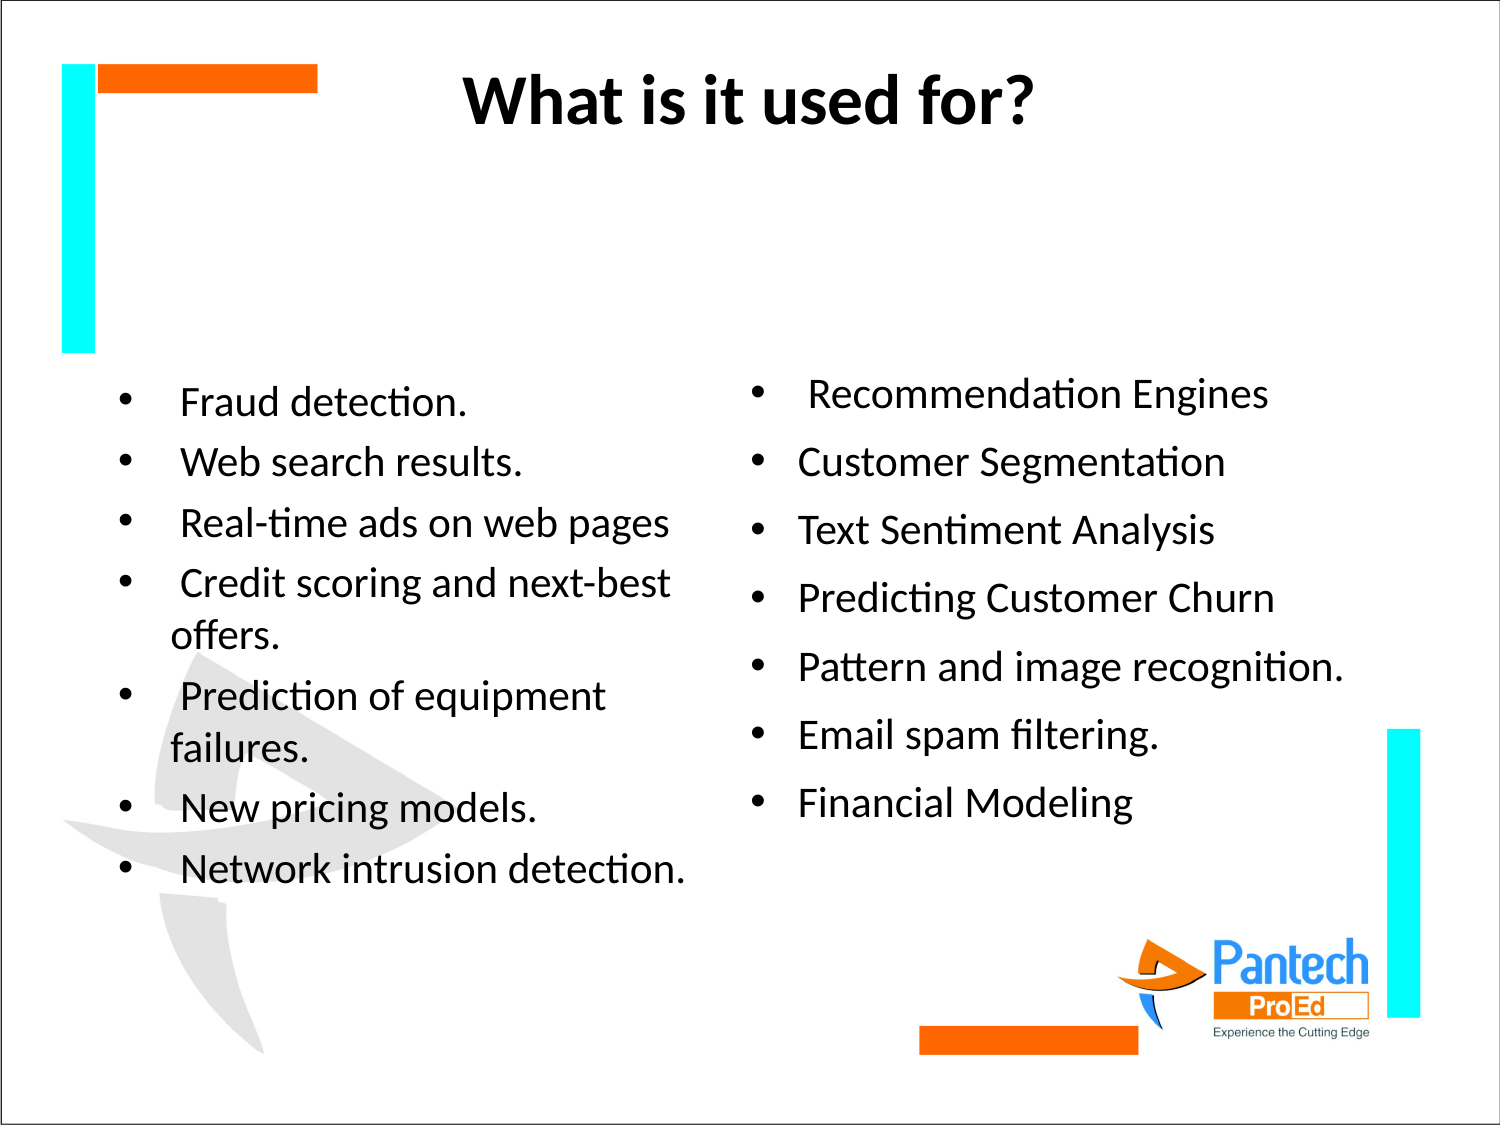

# What is it used for?
 Fraud detection.
 Web search results.
 Real-time ads on web pages
 Credit scoring and next-best offers.
 Prediction of equipment failures.
 New pricing models.
 Network intrusion detection.

  Recommendation Engines
 Customer Segmentation
 Text Sentiment Analysis
 Predicting Customer Churn
 Pattern and image recognition.
 Email spam filtering.
 Financial Modeling